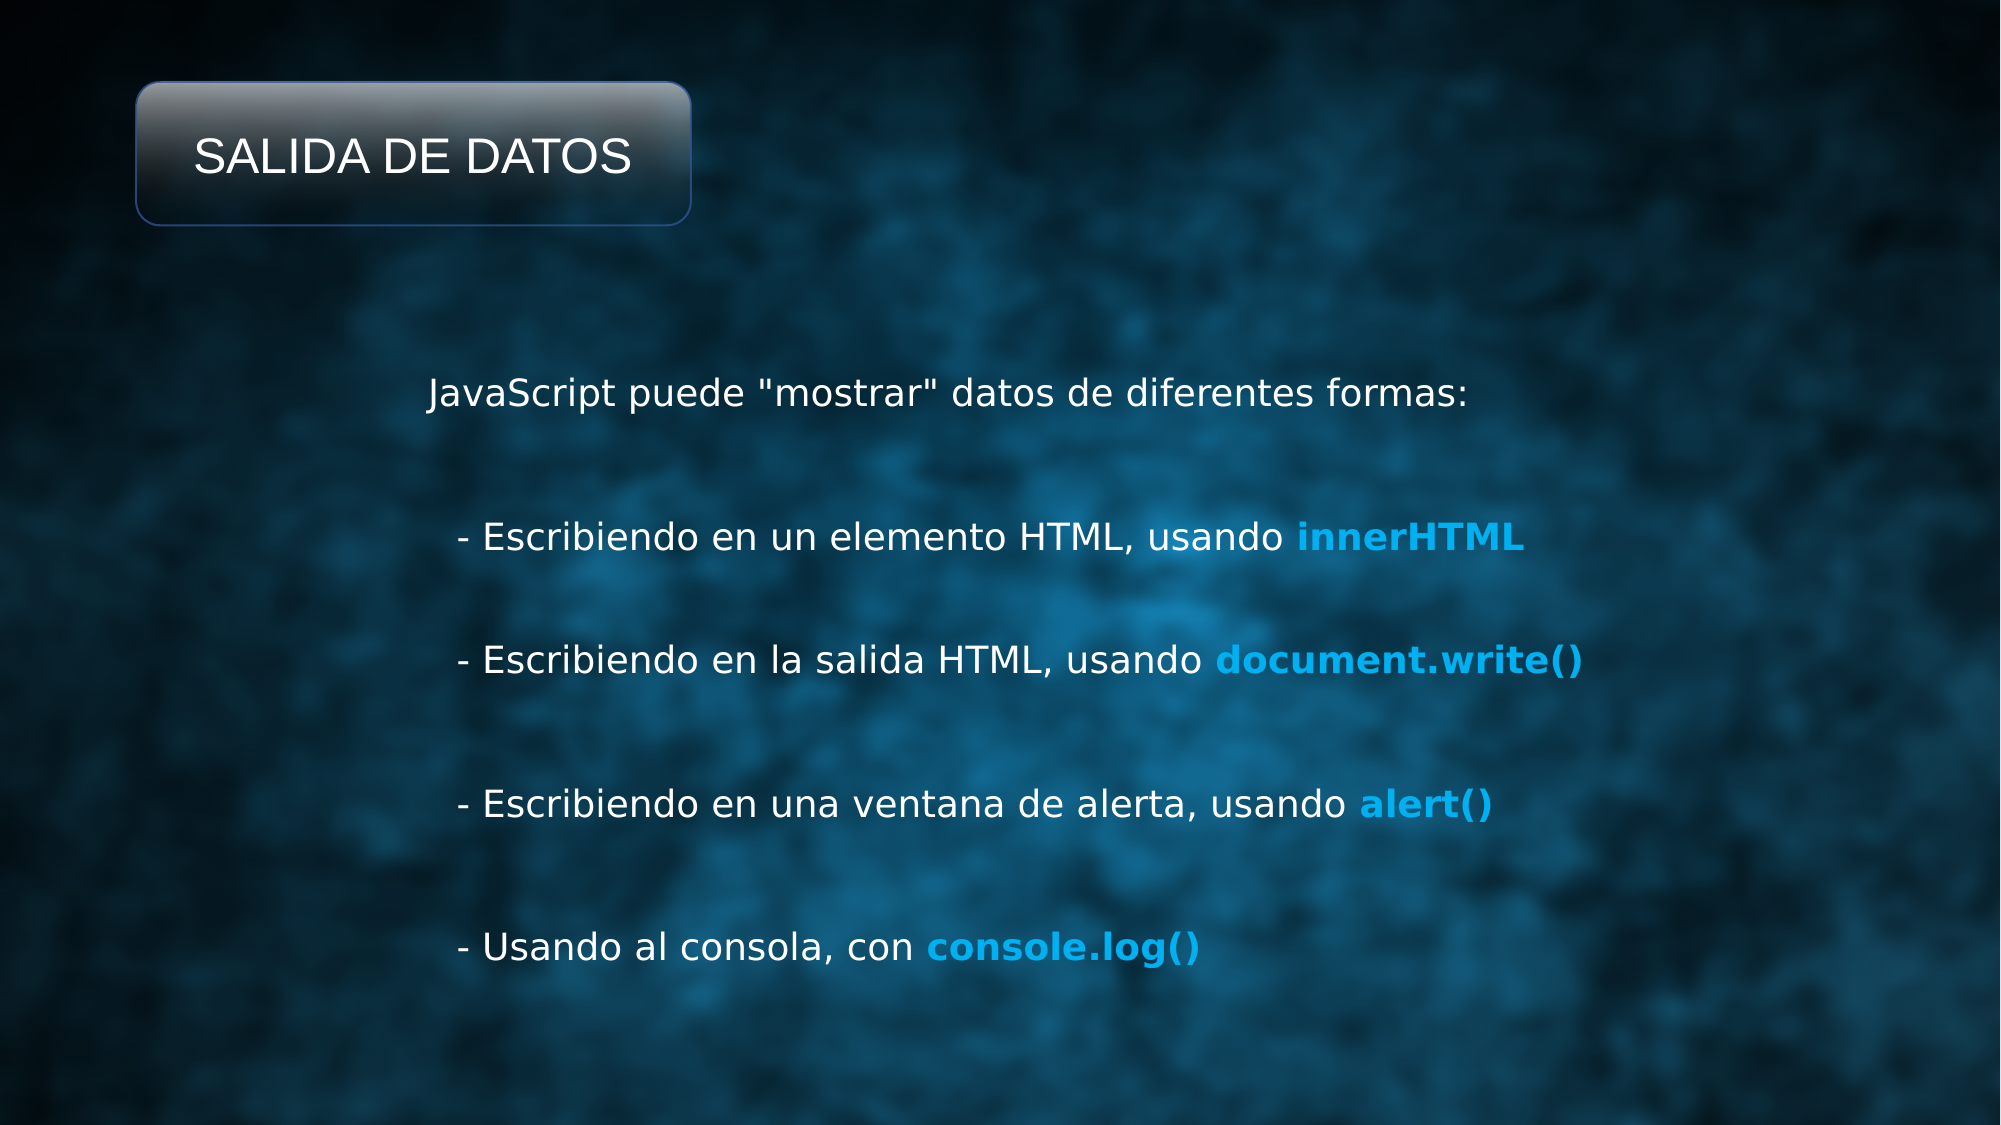

SALIDA DE DATOS
JavaScript puede "mostrar" datos de diferentes formas:

- Escribiendo en un elemento HTML, usando innerHTML

- Escribiendo en la salida HTML, usando document.write()

- Escribiendo en una ventana de alerta, usando alert()

- Usando al consola, con console.log()